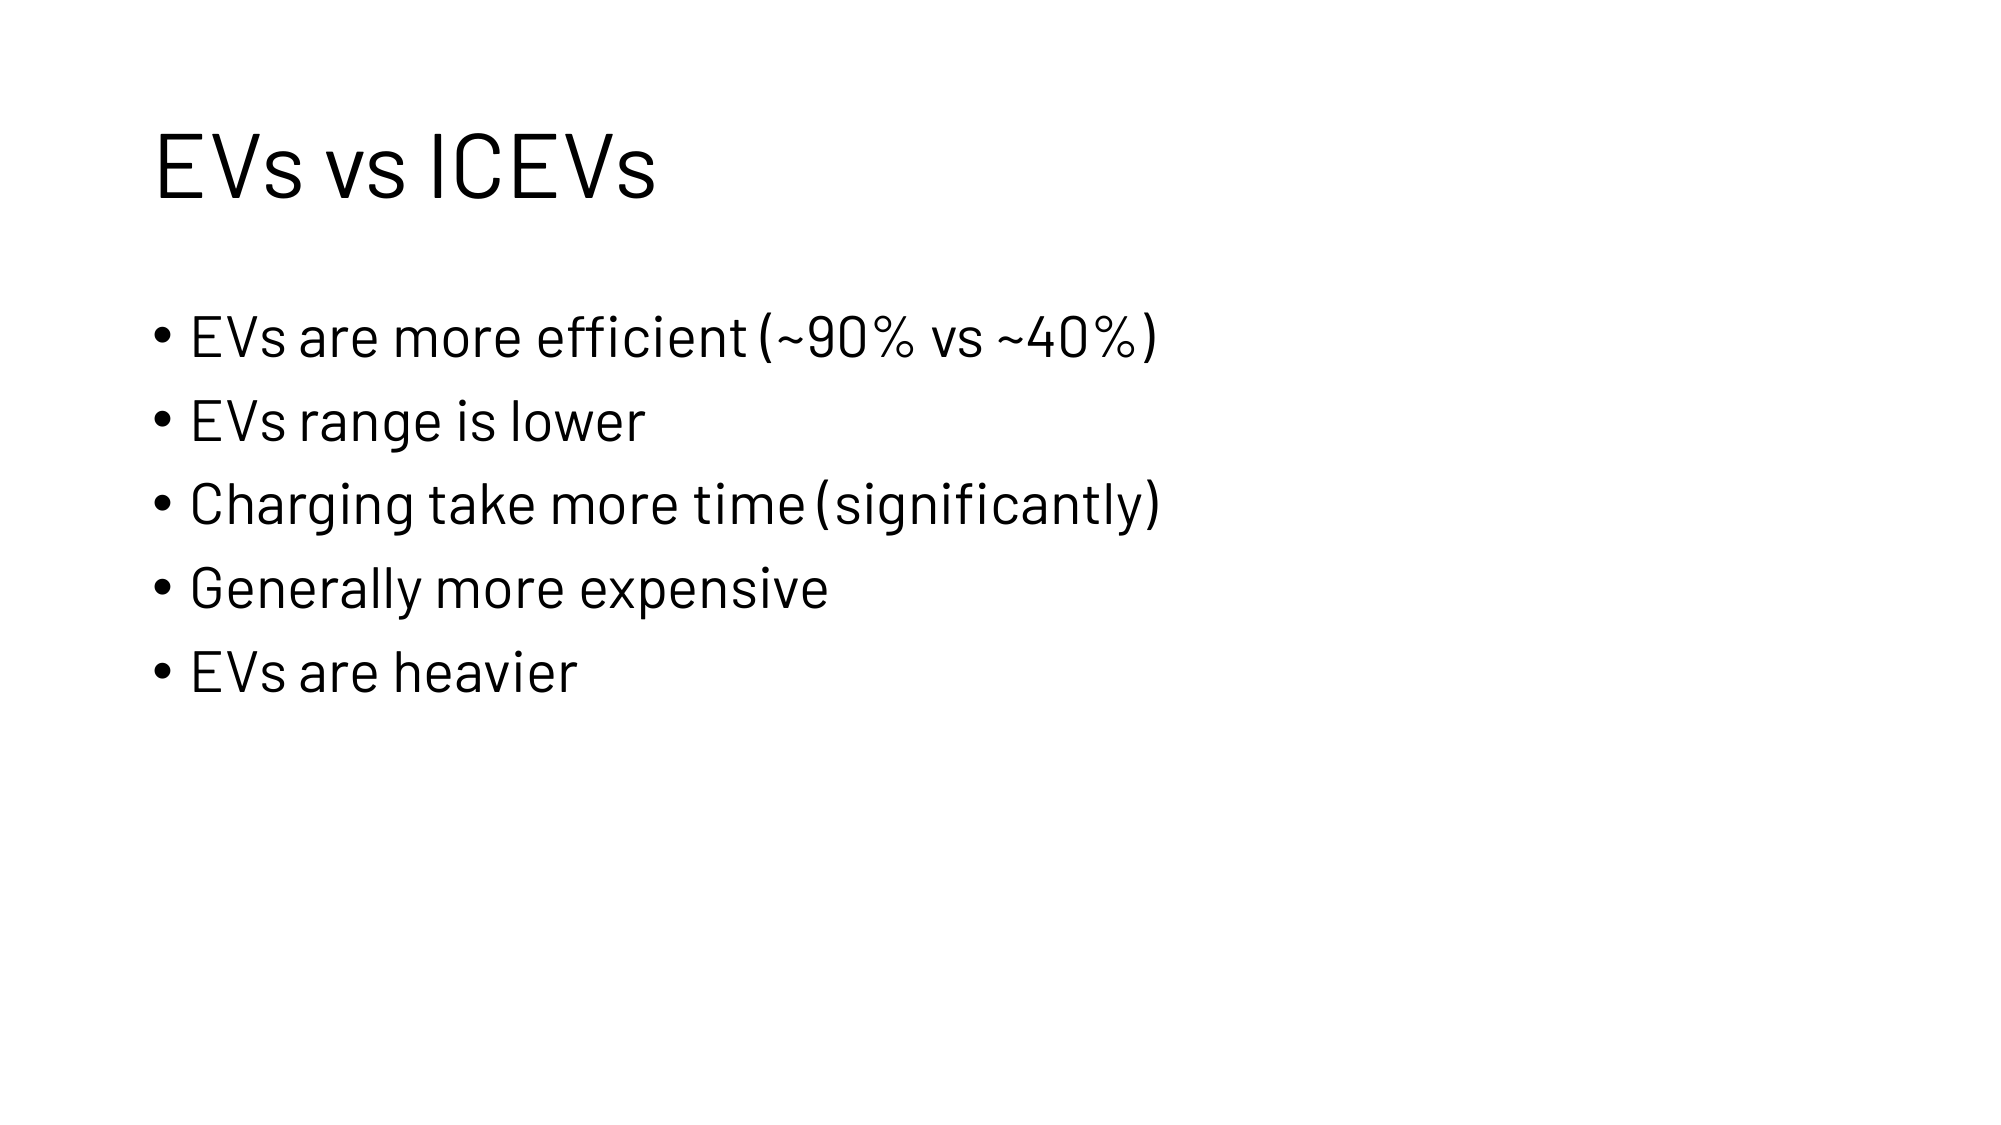

# EVs vs ICEVs
EVs are more efficient (~90% vs ~40%)
EVs range is lower
Charging take more time (significantly)
Generally more expensive
EVs are heavier